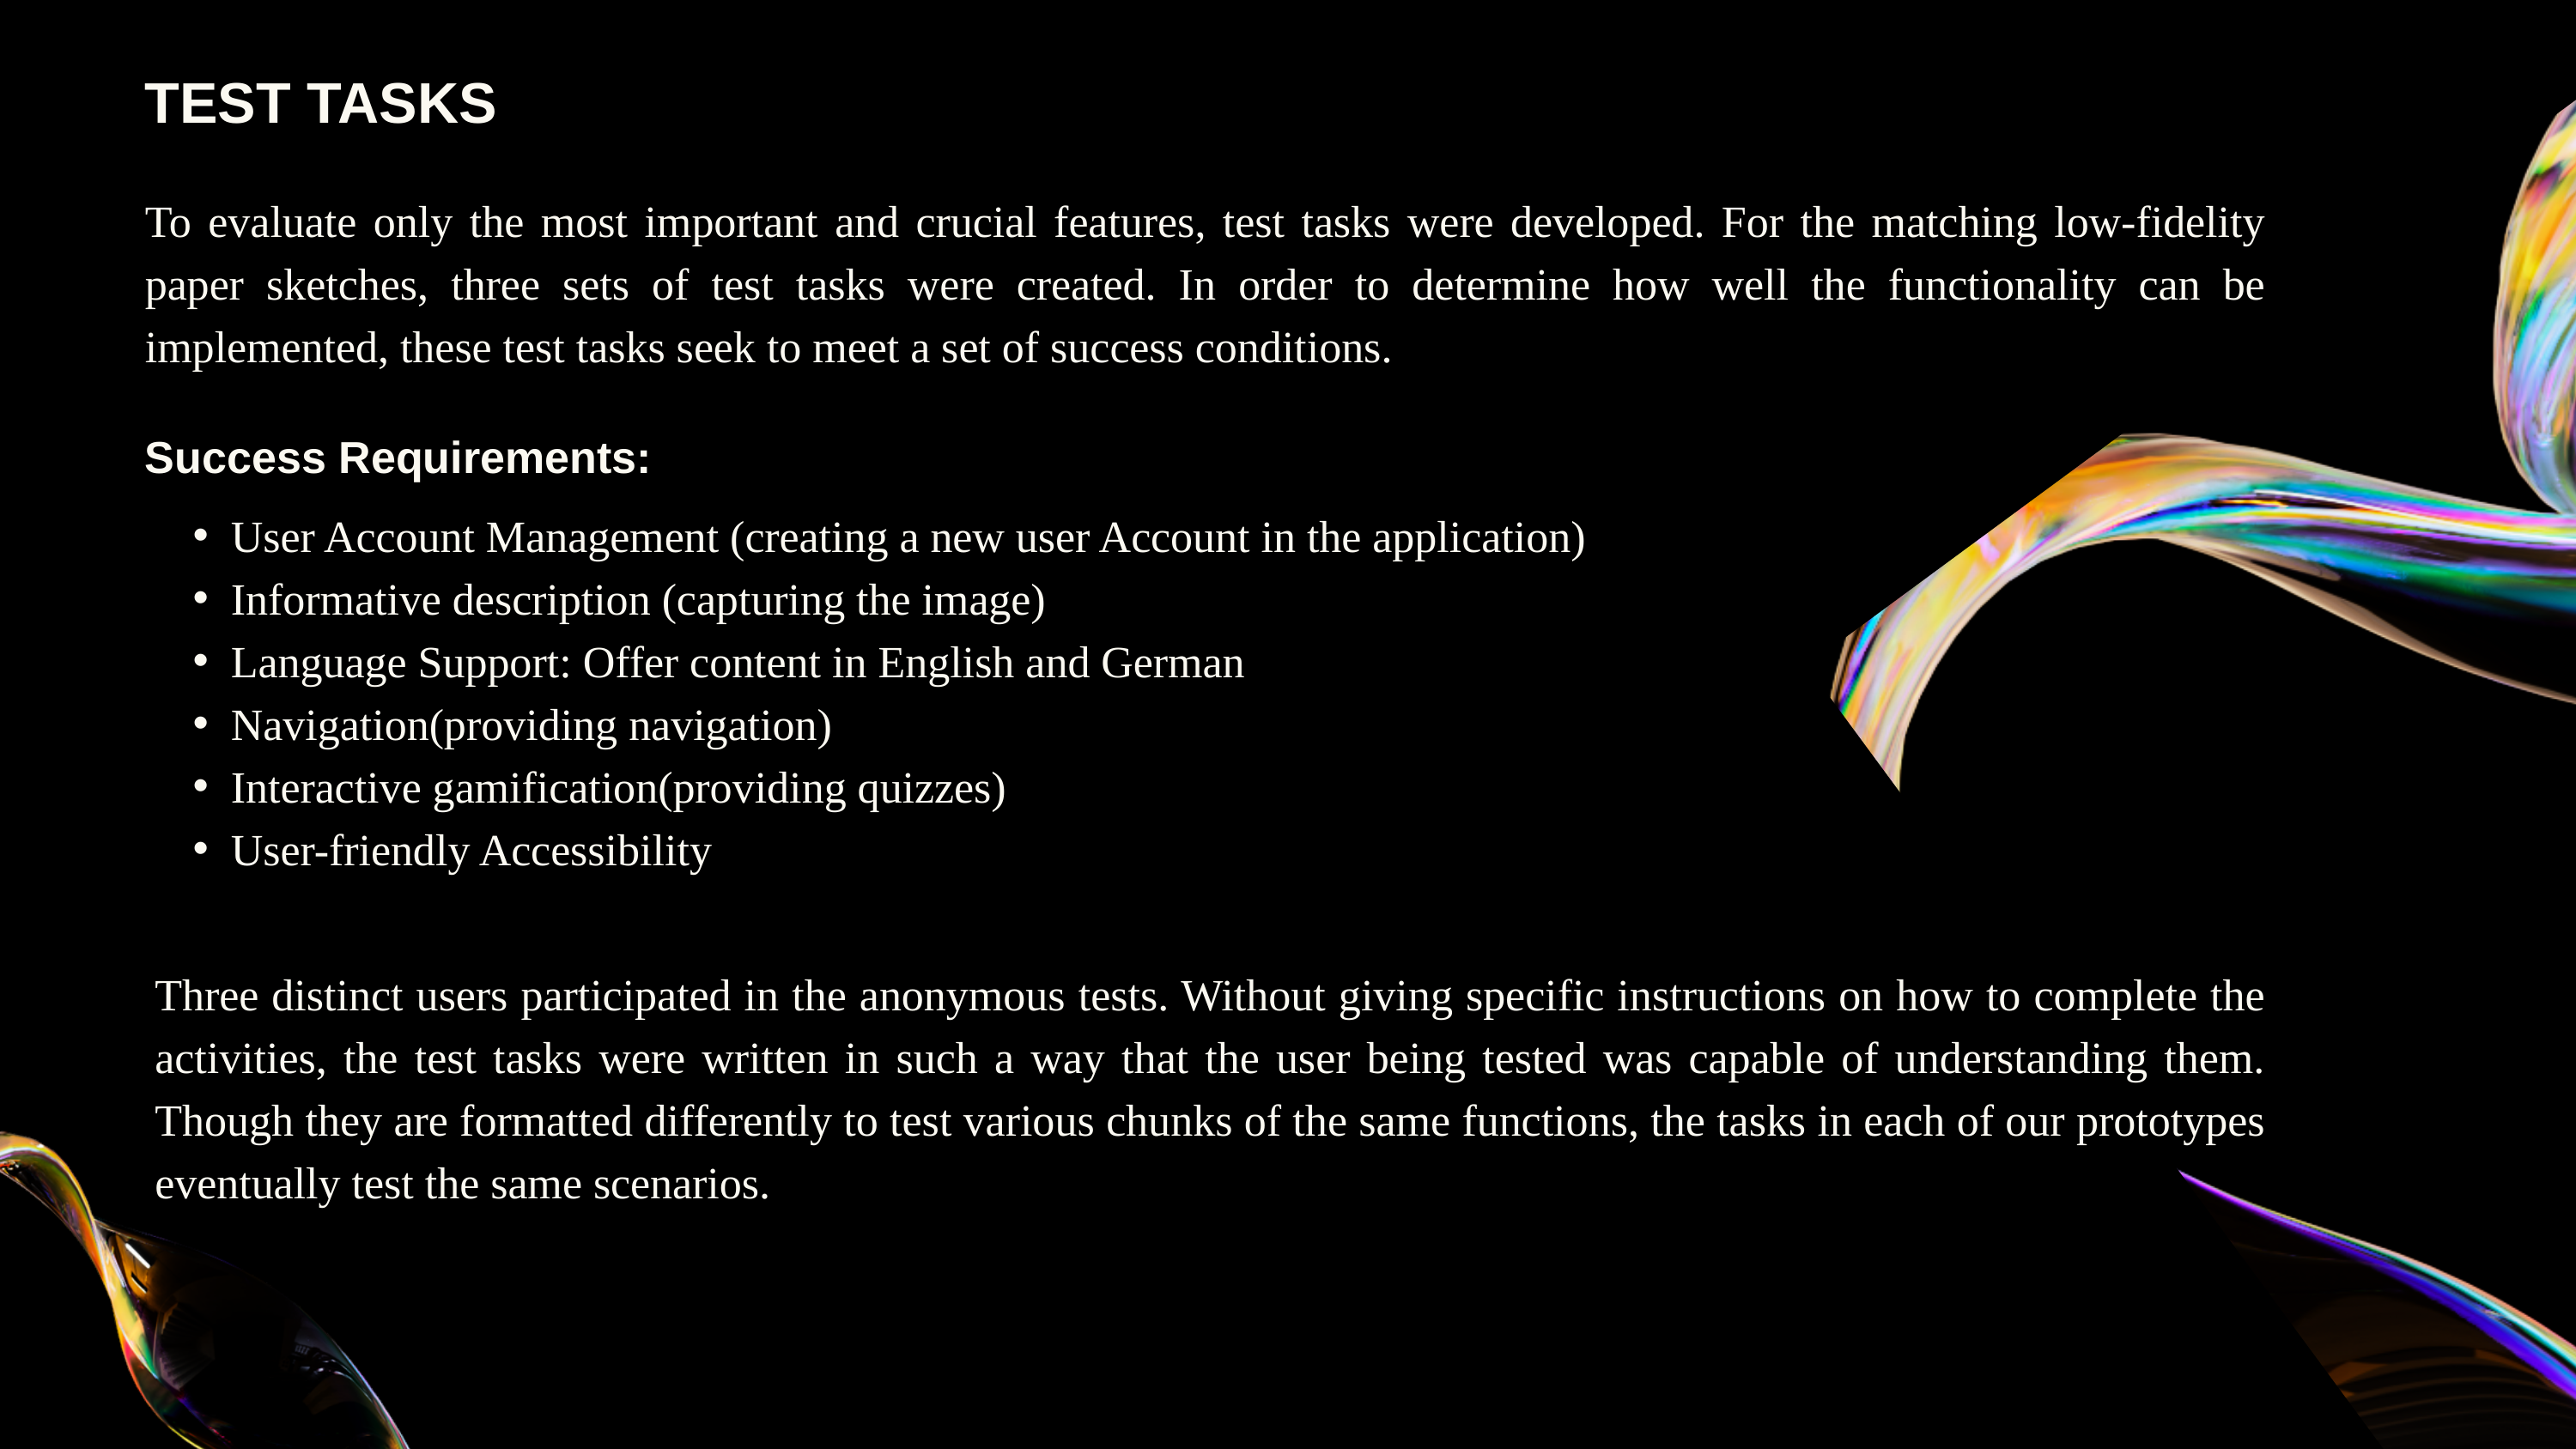

TEST TASKS

To evaluate only the most important and crucial features, test tasks were developed. For the matching low-fidelity paper sketches, three sets of test tasks were created. In order to determine how well the functionality can be implemented, these test tasks seek to meet a set of success conditions.
Success Requirements:
User Account Management (creating a new user Account in the application)
Informative description (capturing the image)
Language Support: Offer content in English and German
Navigation(providing navigation)
Interactive gamification(providing quizzes)
User-friendly Accessibility
Three distinct users participated in the anonymous tests. Without giving specific instructions on how to complete the activities, the test tasks were written in such a way that the user being tested was capable of understanding them. Though they are formatted differently to test various chunks of the same functions, the tasks in each of our prototypes eventually test the same scenarios.